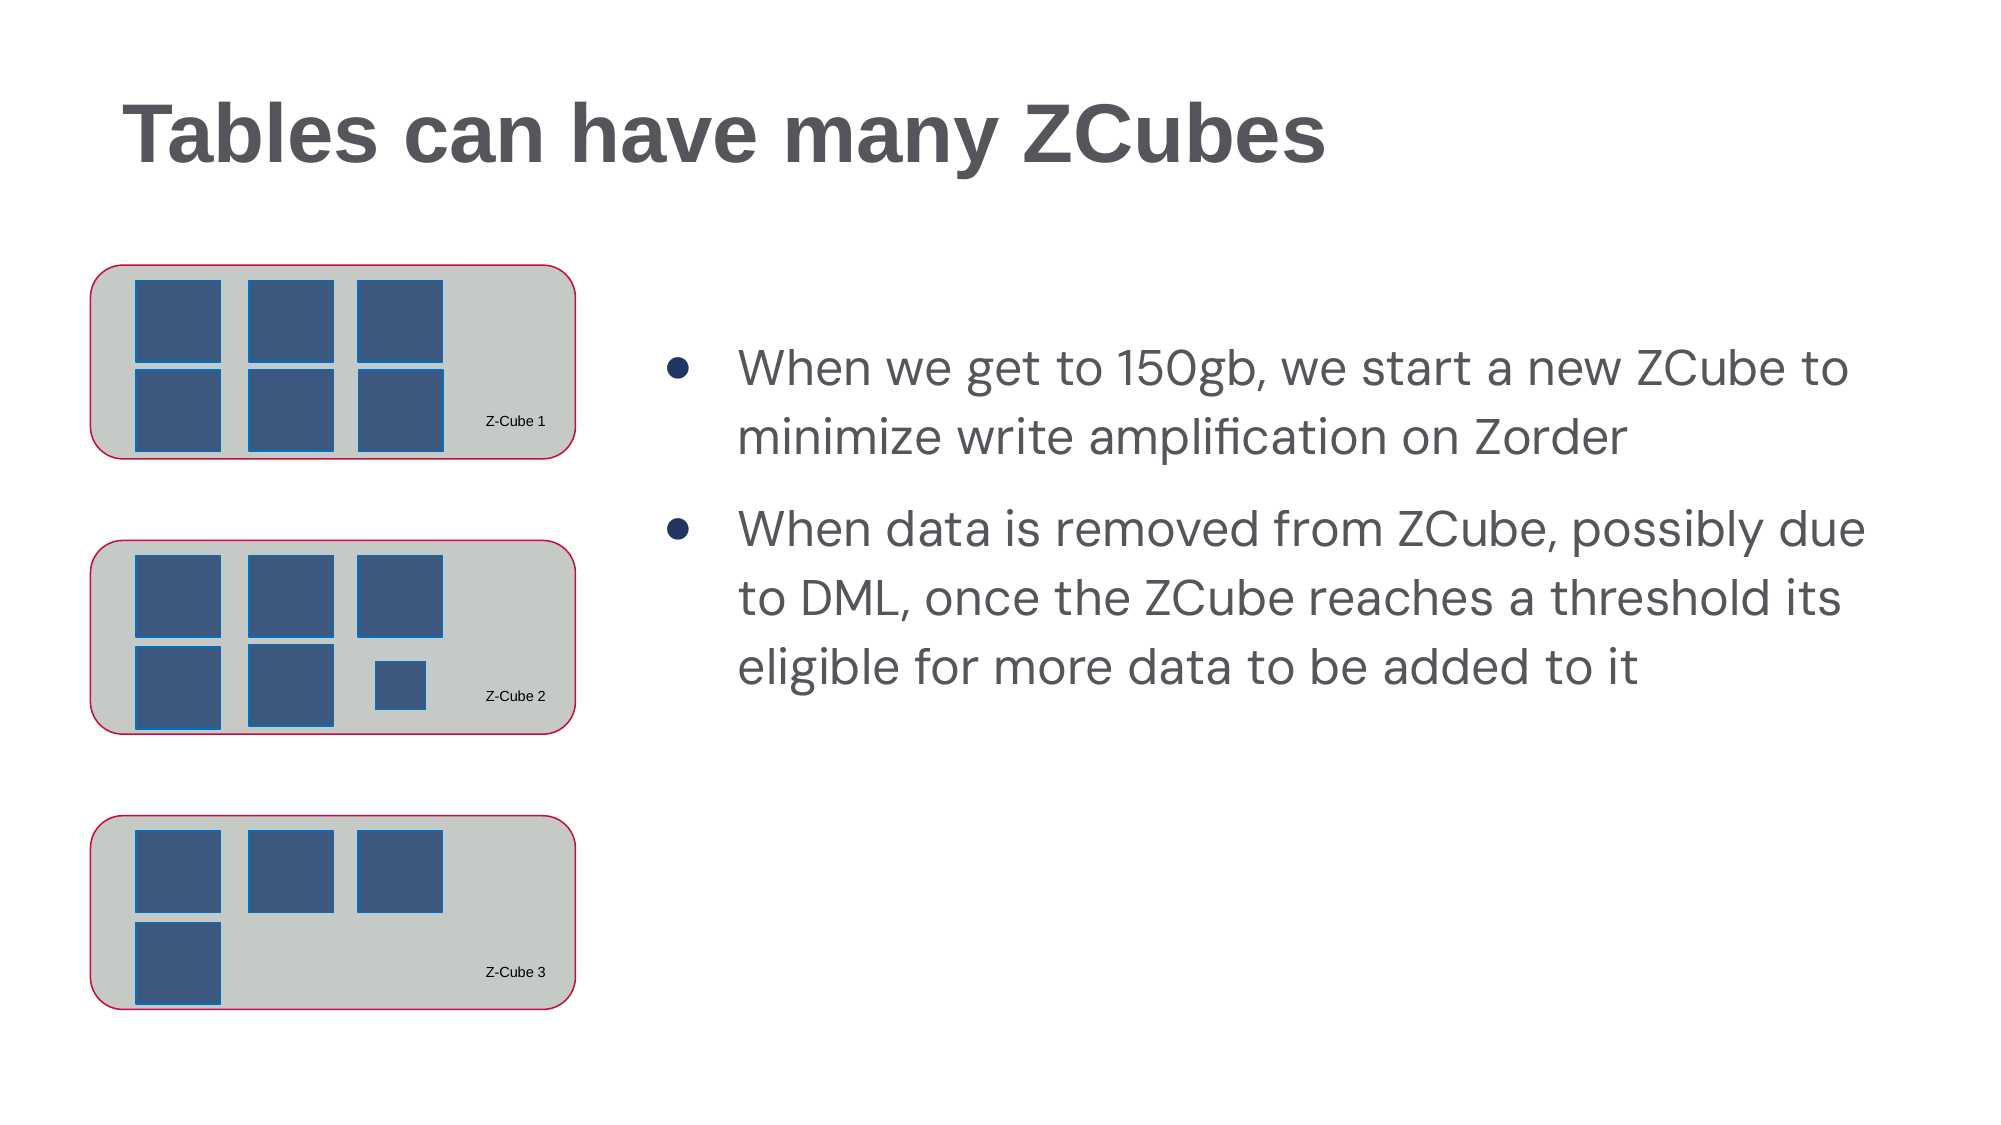

# Tables can have many ZCubes
Z-Cube 1

When we get to 150gb, we start a new ZCube to minimize write amplification on Zorder
When data is removed from ZCube, possibly due to DML, once the ZCube reaches a threshold its eligible for more data to be added to it

Z-Cube 2

Z-Cube 3